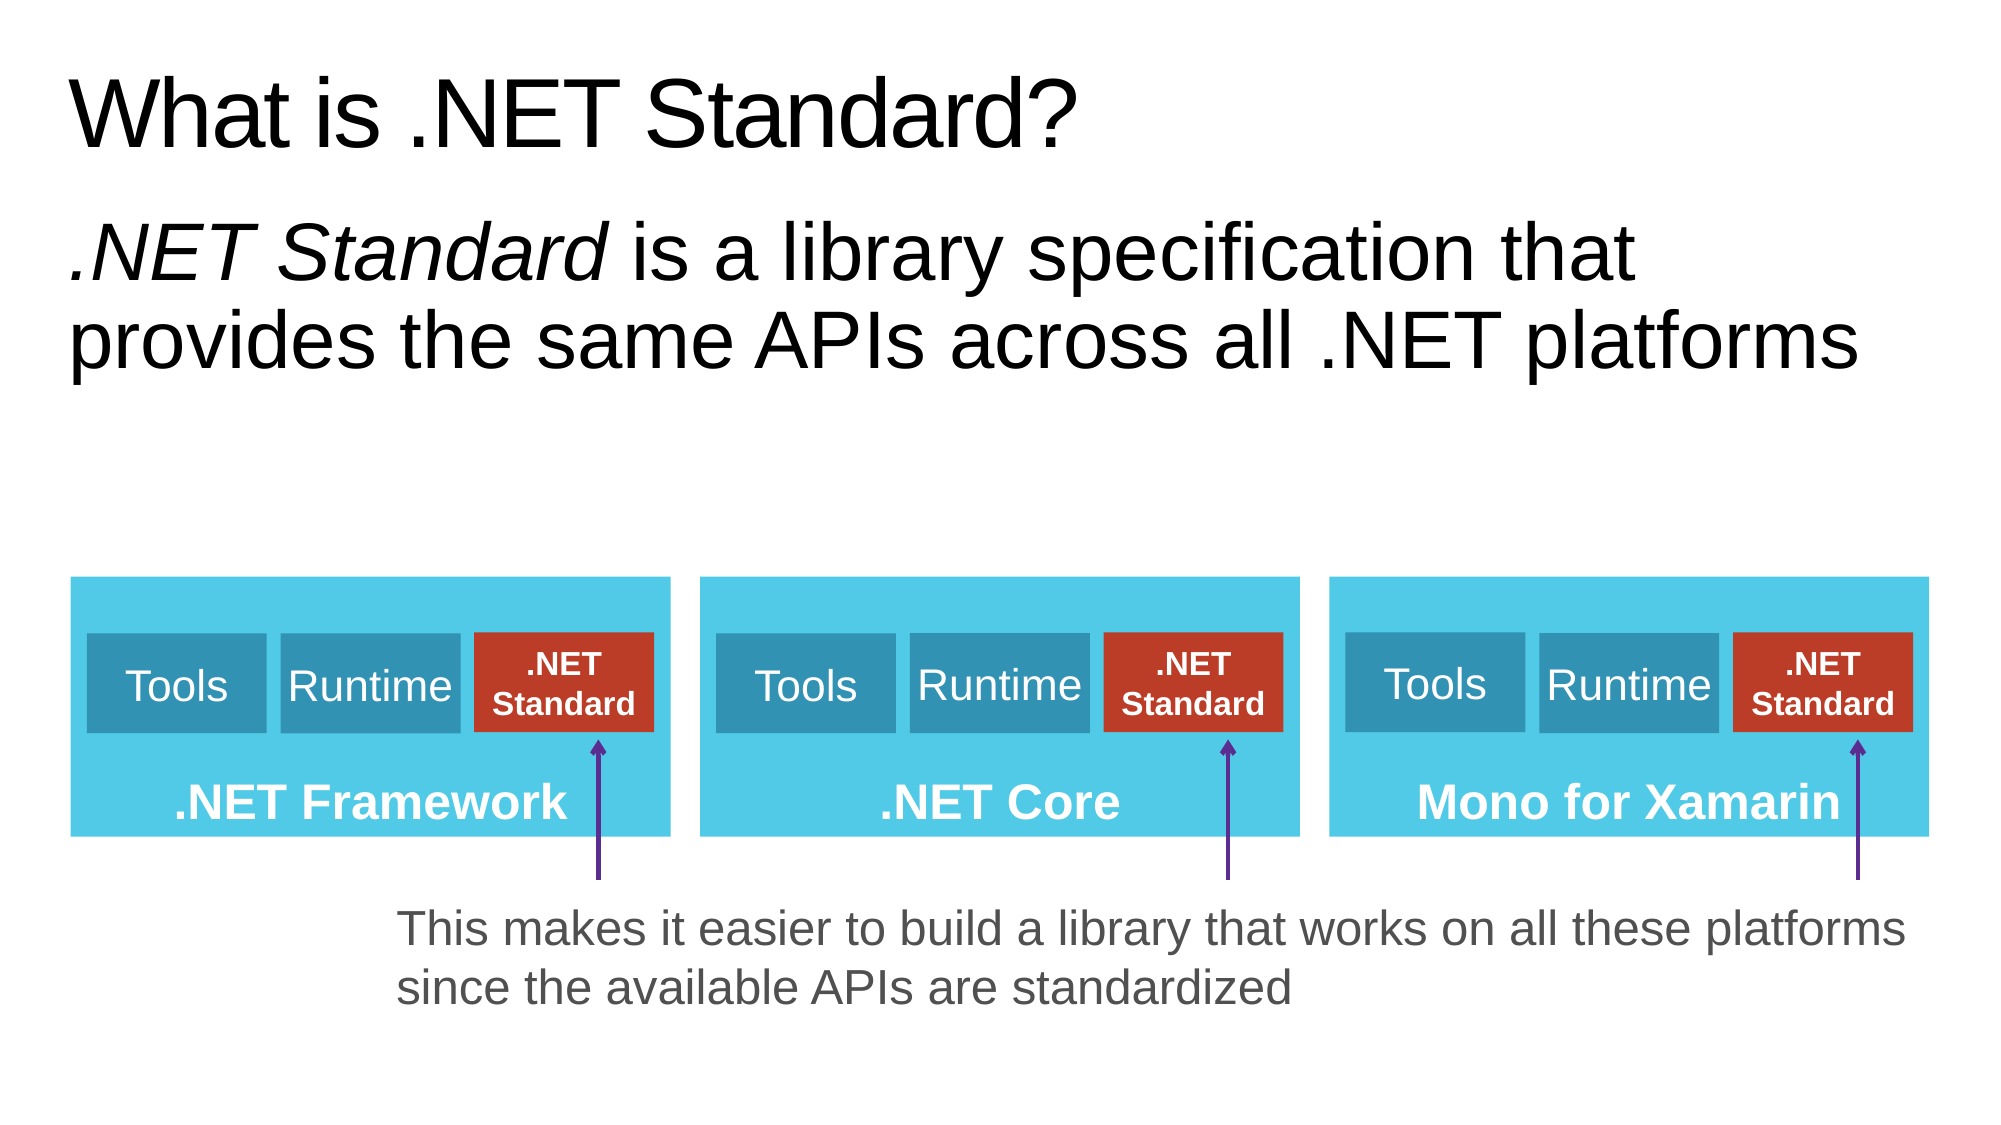

# What is .NET Standard?
.NET Standard is a library specification that provides the same APIs across all .NET platforms
.NET Framework
Tools
Runtime
.NET Core
Runtime
Tools
Mono for Xamarin
Tools
Runtime
.NET
Standard
.NET
Standard
.NET
Standard
This makes it easier to build a library that works on all these platforms
since the available APIs are standardized